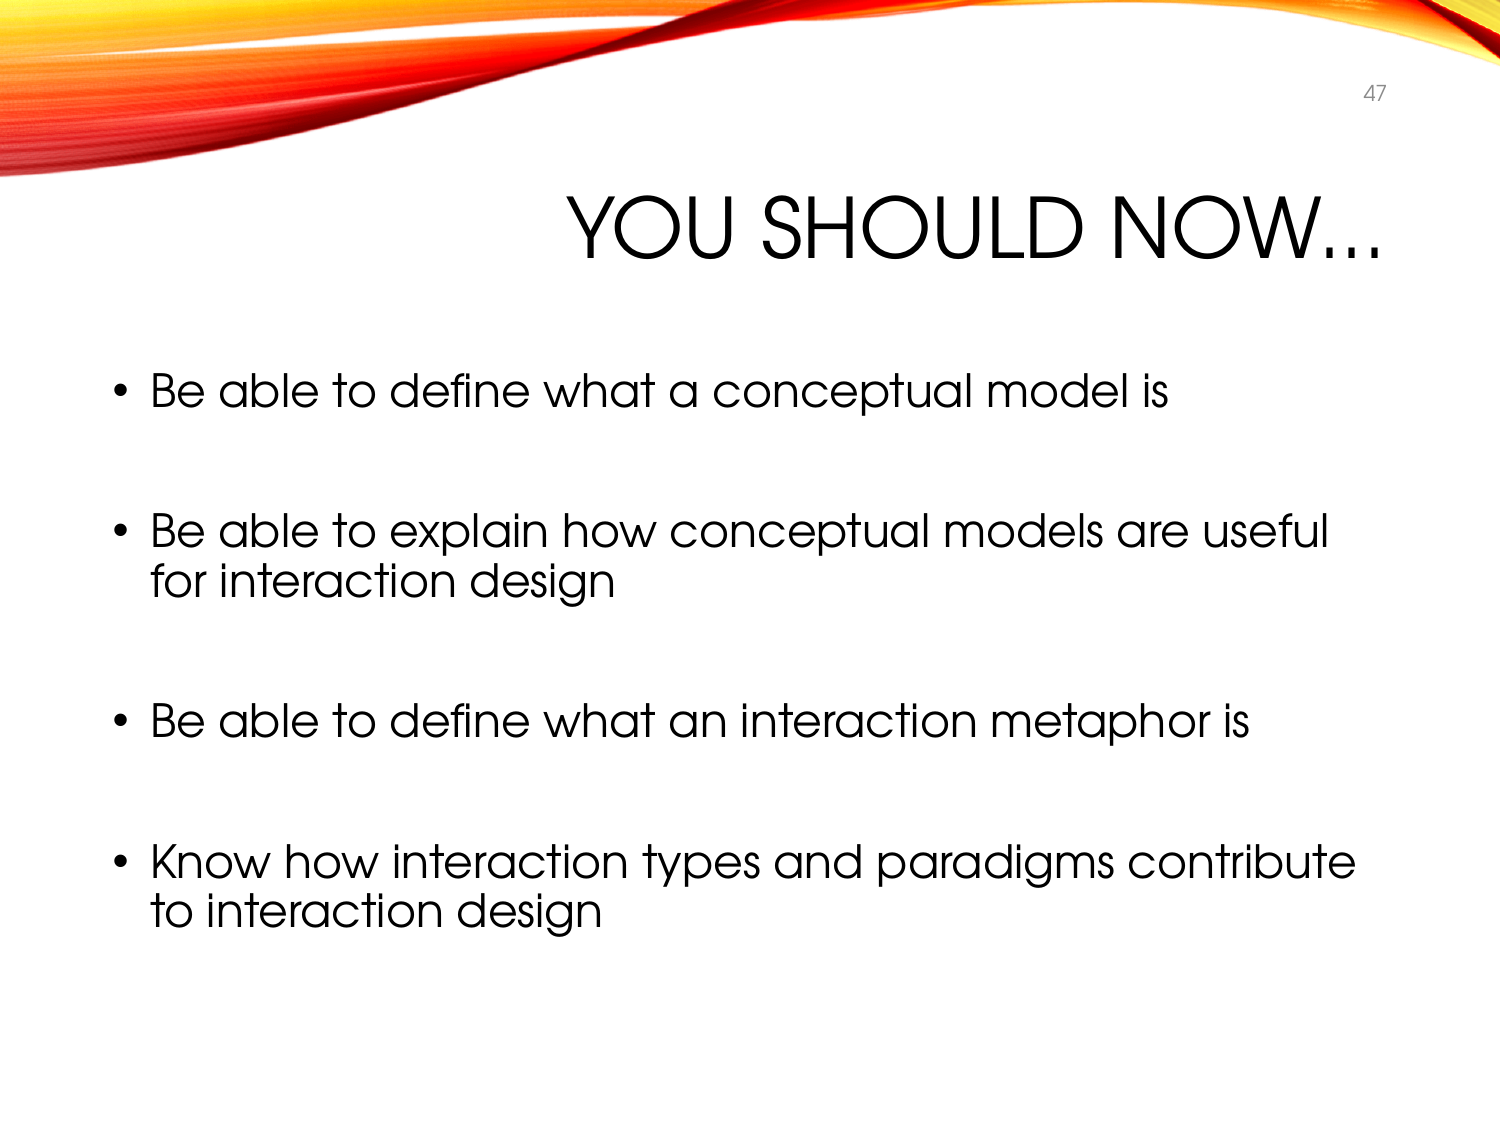

47
# You should now...
Be able to define what a conceptual model is

Be able to explain how conceptual models are useful for interaction design

Be able to define what an interaction metaphor is

Know how interaction types and paradigms contribute to interaction design